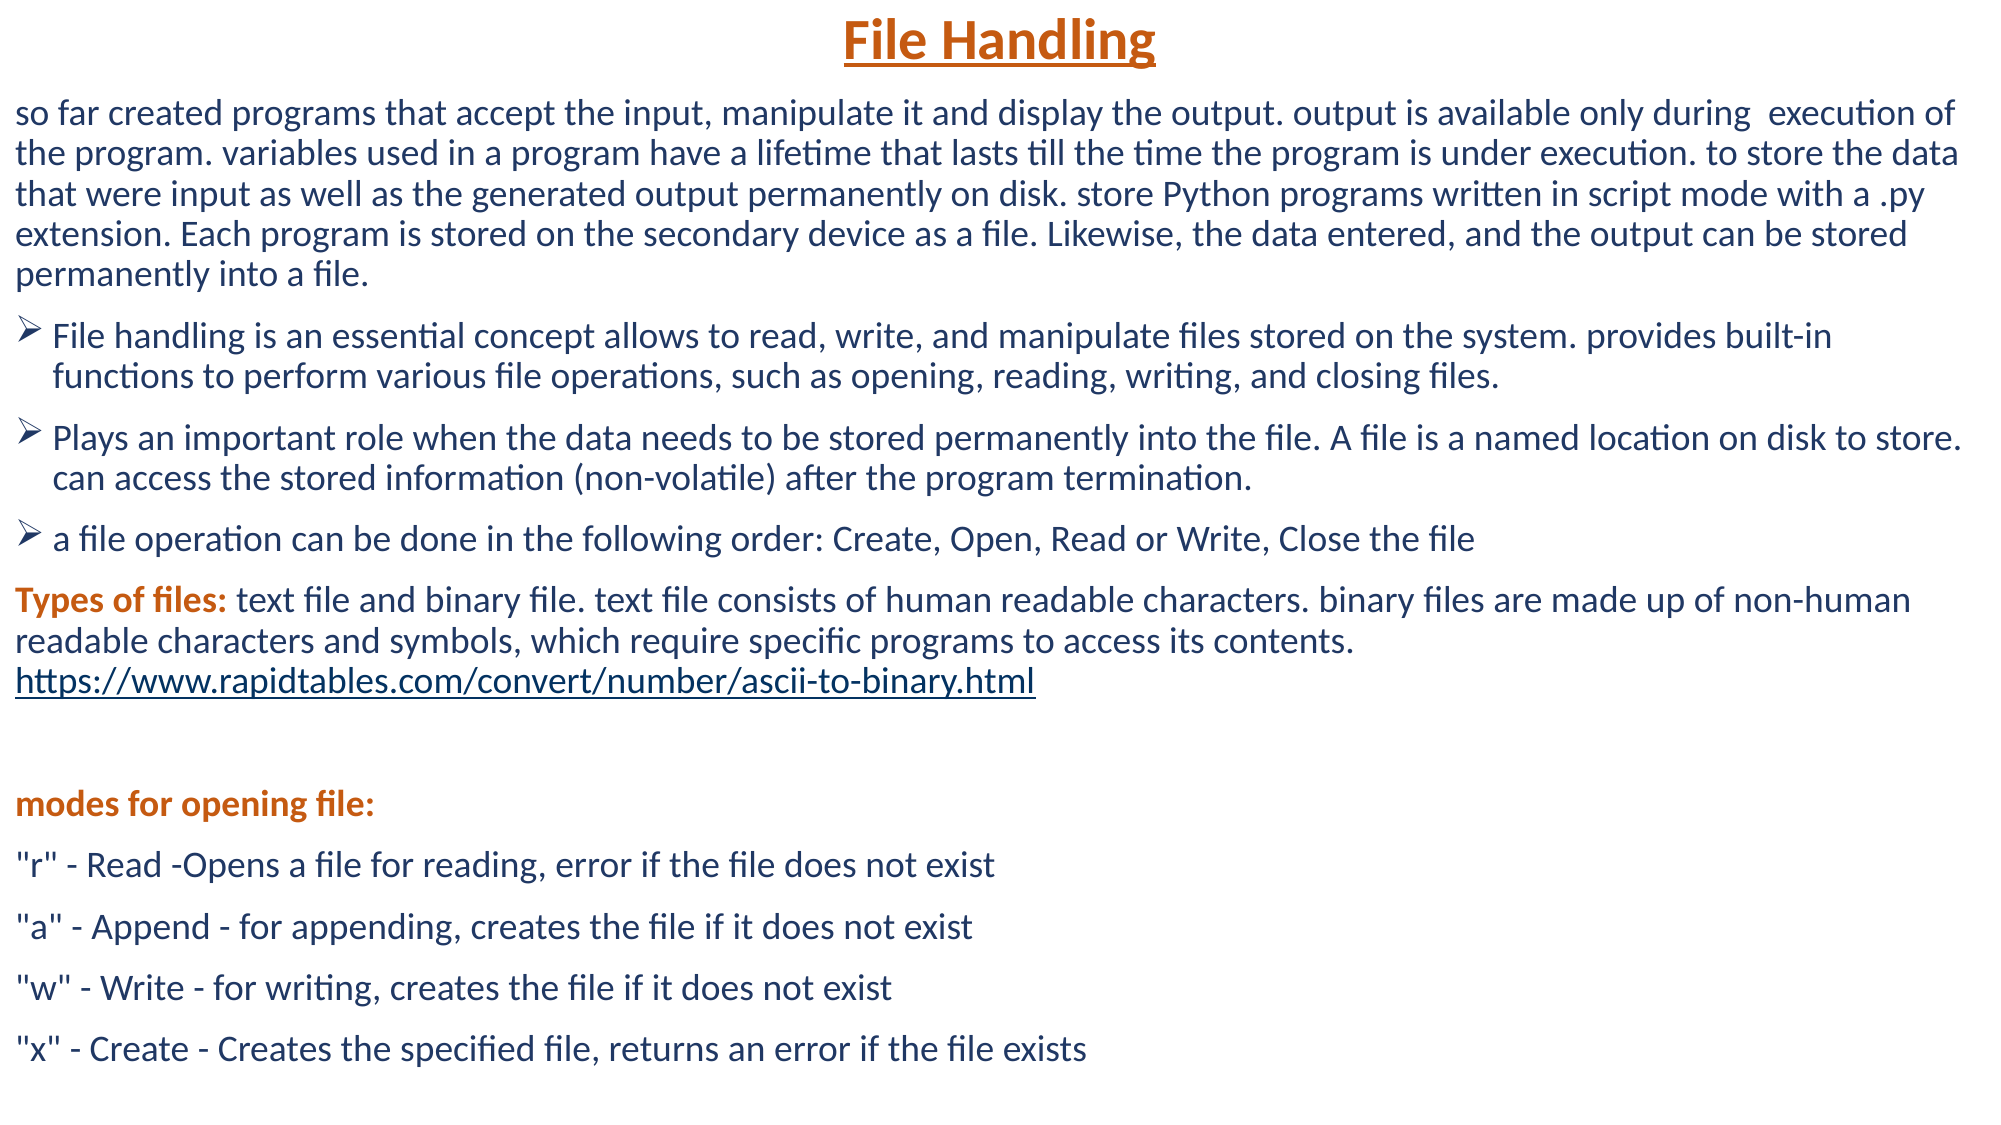

File Handling
so far created programs that accept the input, manipulate it and display the output. output is available only during  execution of the program. variables used in a program have a lifetime that lasts till the time the program is under execution. to store the data that were input as well as the generated output permanently on disk. store Python programs written in script mode with a .py extension. Each program is stored on the secondary device as a file. Likewise, the data entered, and the output can be stored permanently into a file.
File handling is an essential concept allows to read, write, and manipulate files stored on the system. provides built-in functions to perform various file operations, such as opening, reading, writing, and closing files.
Plays an important role when the data needs to be stored permanently into the file. A file is a named location on disk to store. can access the stored information (non-volatile) after the program termination.
a file operation can be done in the following order: Create, Open, Read or Write, Close the file
Types of files: text file and binary file. text file consists of human readable characters. binary files are made up of non-human readable characters and symbols, which require specific programs to access its contents. https://www.rapidtables.com/convert/number/ascii-to-binary.html

modes for opening file:
"r" - Read -Opens a file for reading, error if the file does not exist
"a" - Append - for appending, creates the file if it does not exist
"w" - Write - for writing, creates the file if it does not exist
"x" - Create - Creates the specified file, returns an error if the file exists